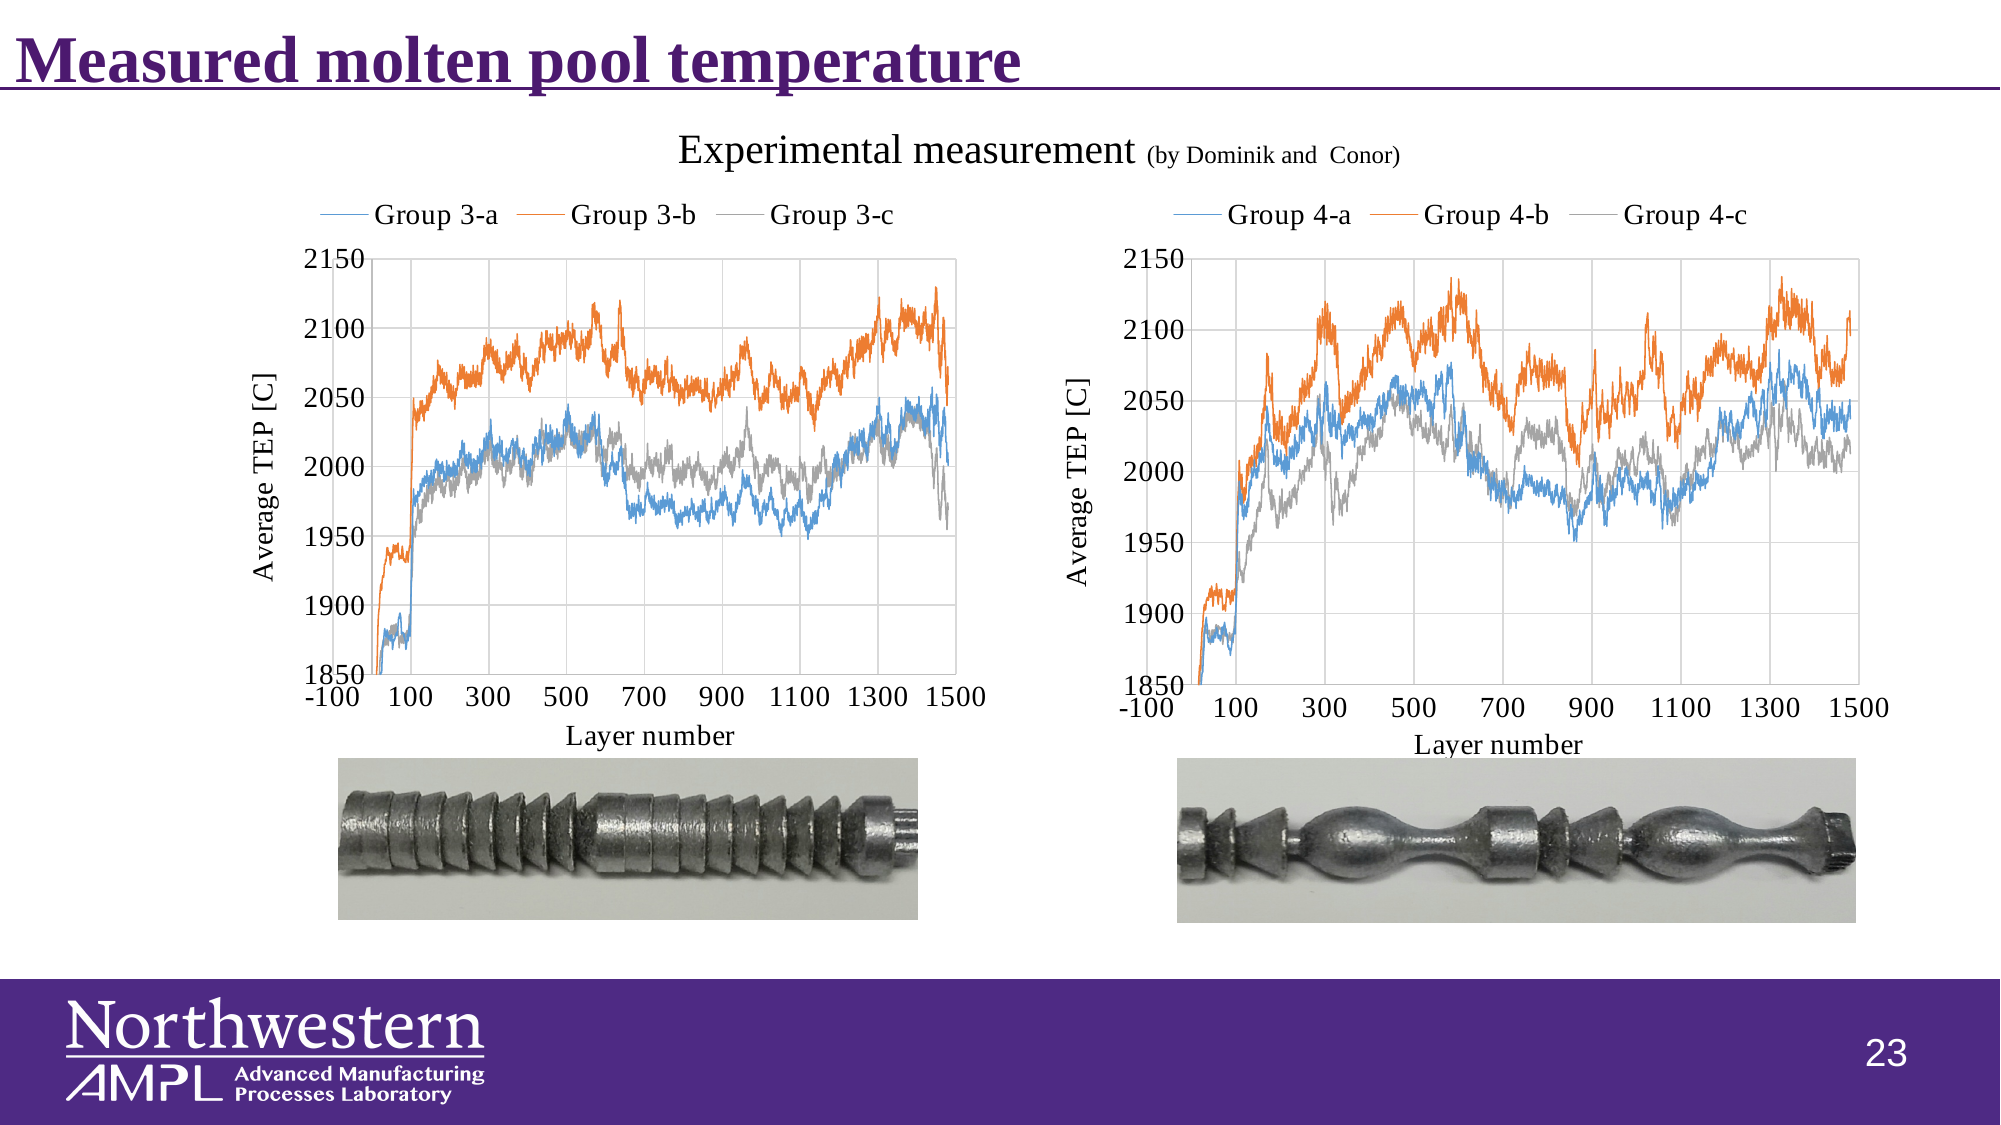

Measured molten pool temperature
Experimental measurement (by Dominik and  Conor)

### Chart

| Category |  |  |  |
|---|---|---|---|

### Chart

| Category |  |  |  |
|---|---|---|---|